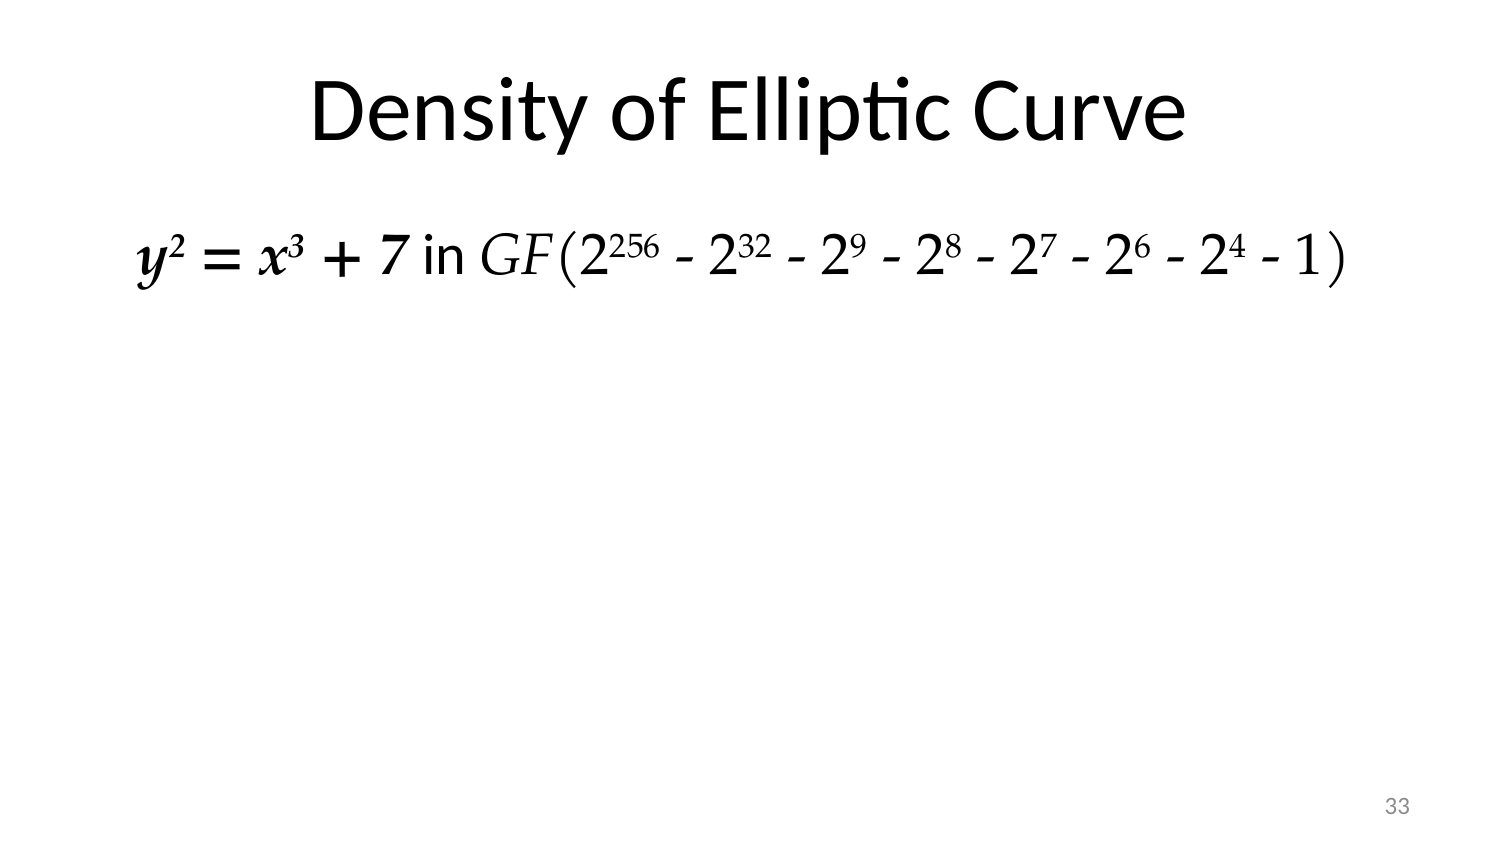

# Density of Elliptic Curve
y2 = x3 + 7 in GF(2256 - 232 - 29 - 28 - 27 - 26 - 24 - 1)
33